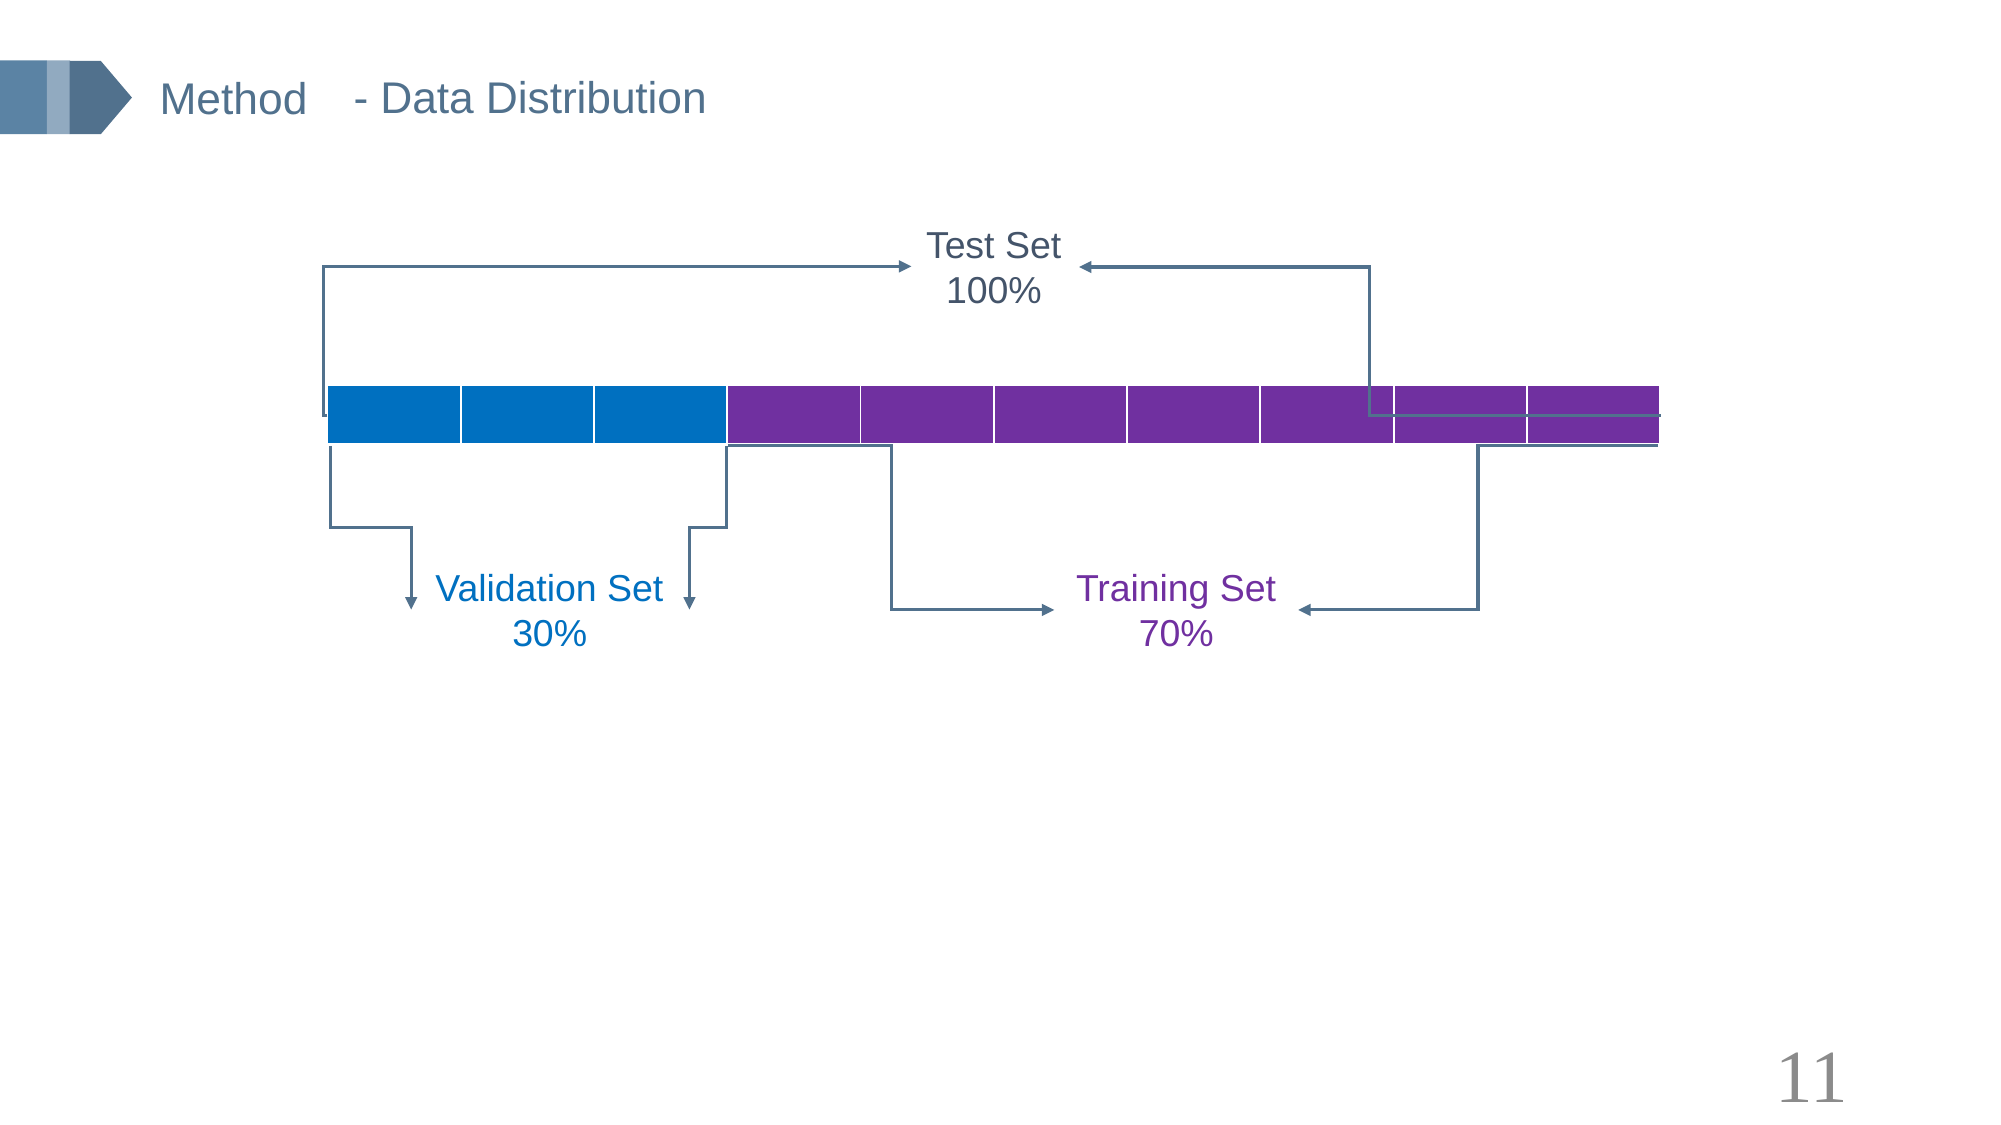

- Data Distribution
Test Set
100%
|  |  |  |  |  |  |  |  |  |  |
| --- | --- | --- | --- | --- | --- | --- | --- | --- | --- |
Validation Set
30%
Training Set
70%
11